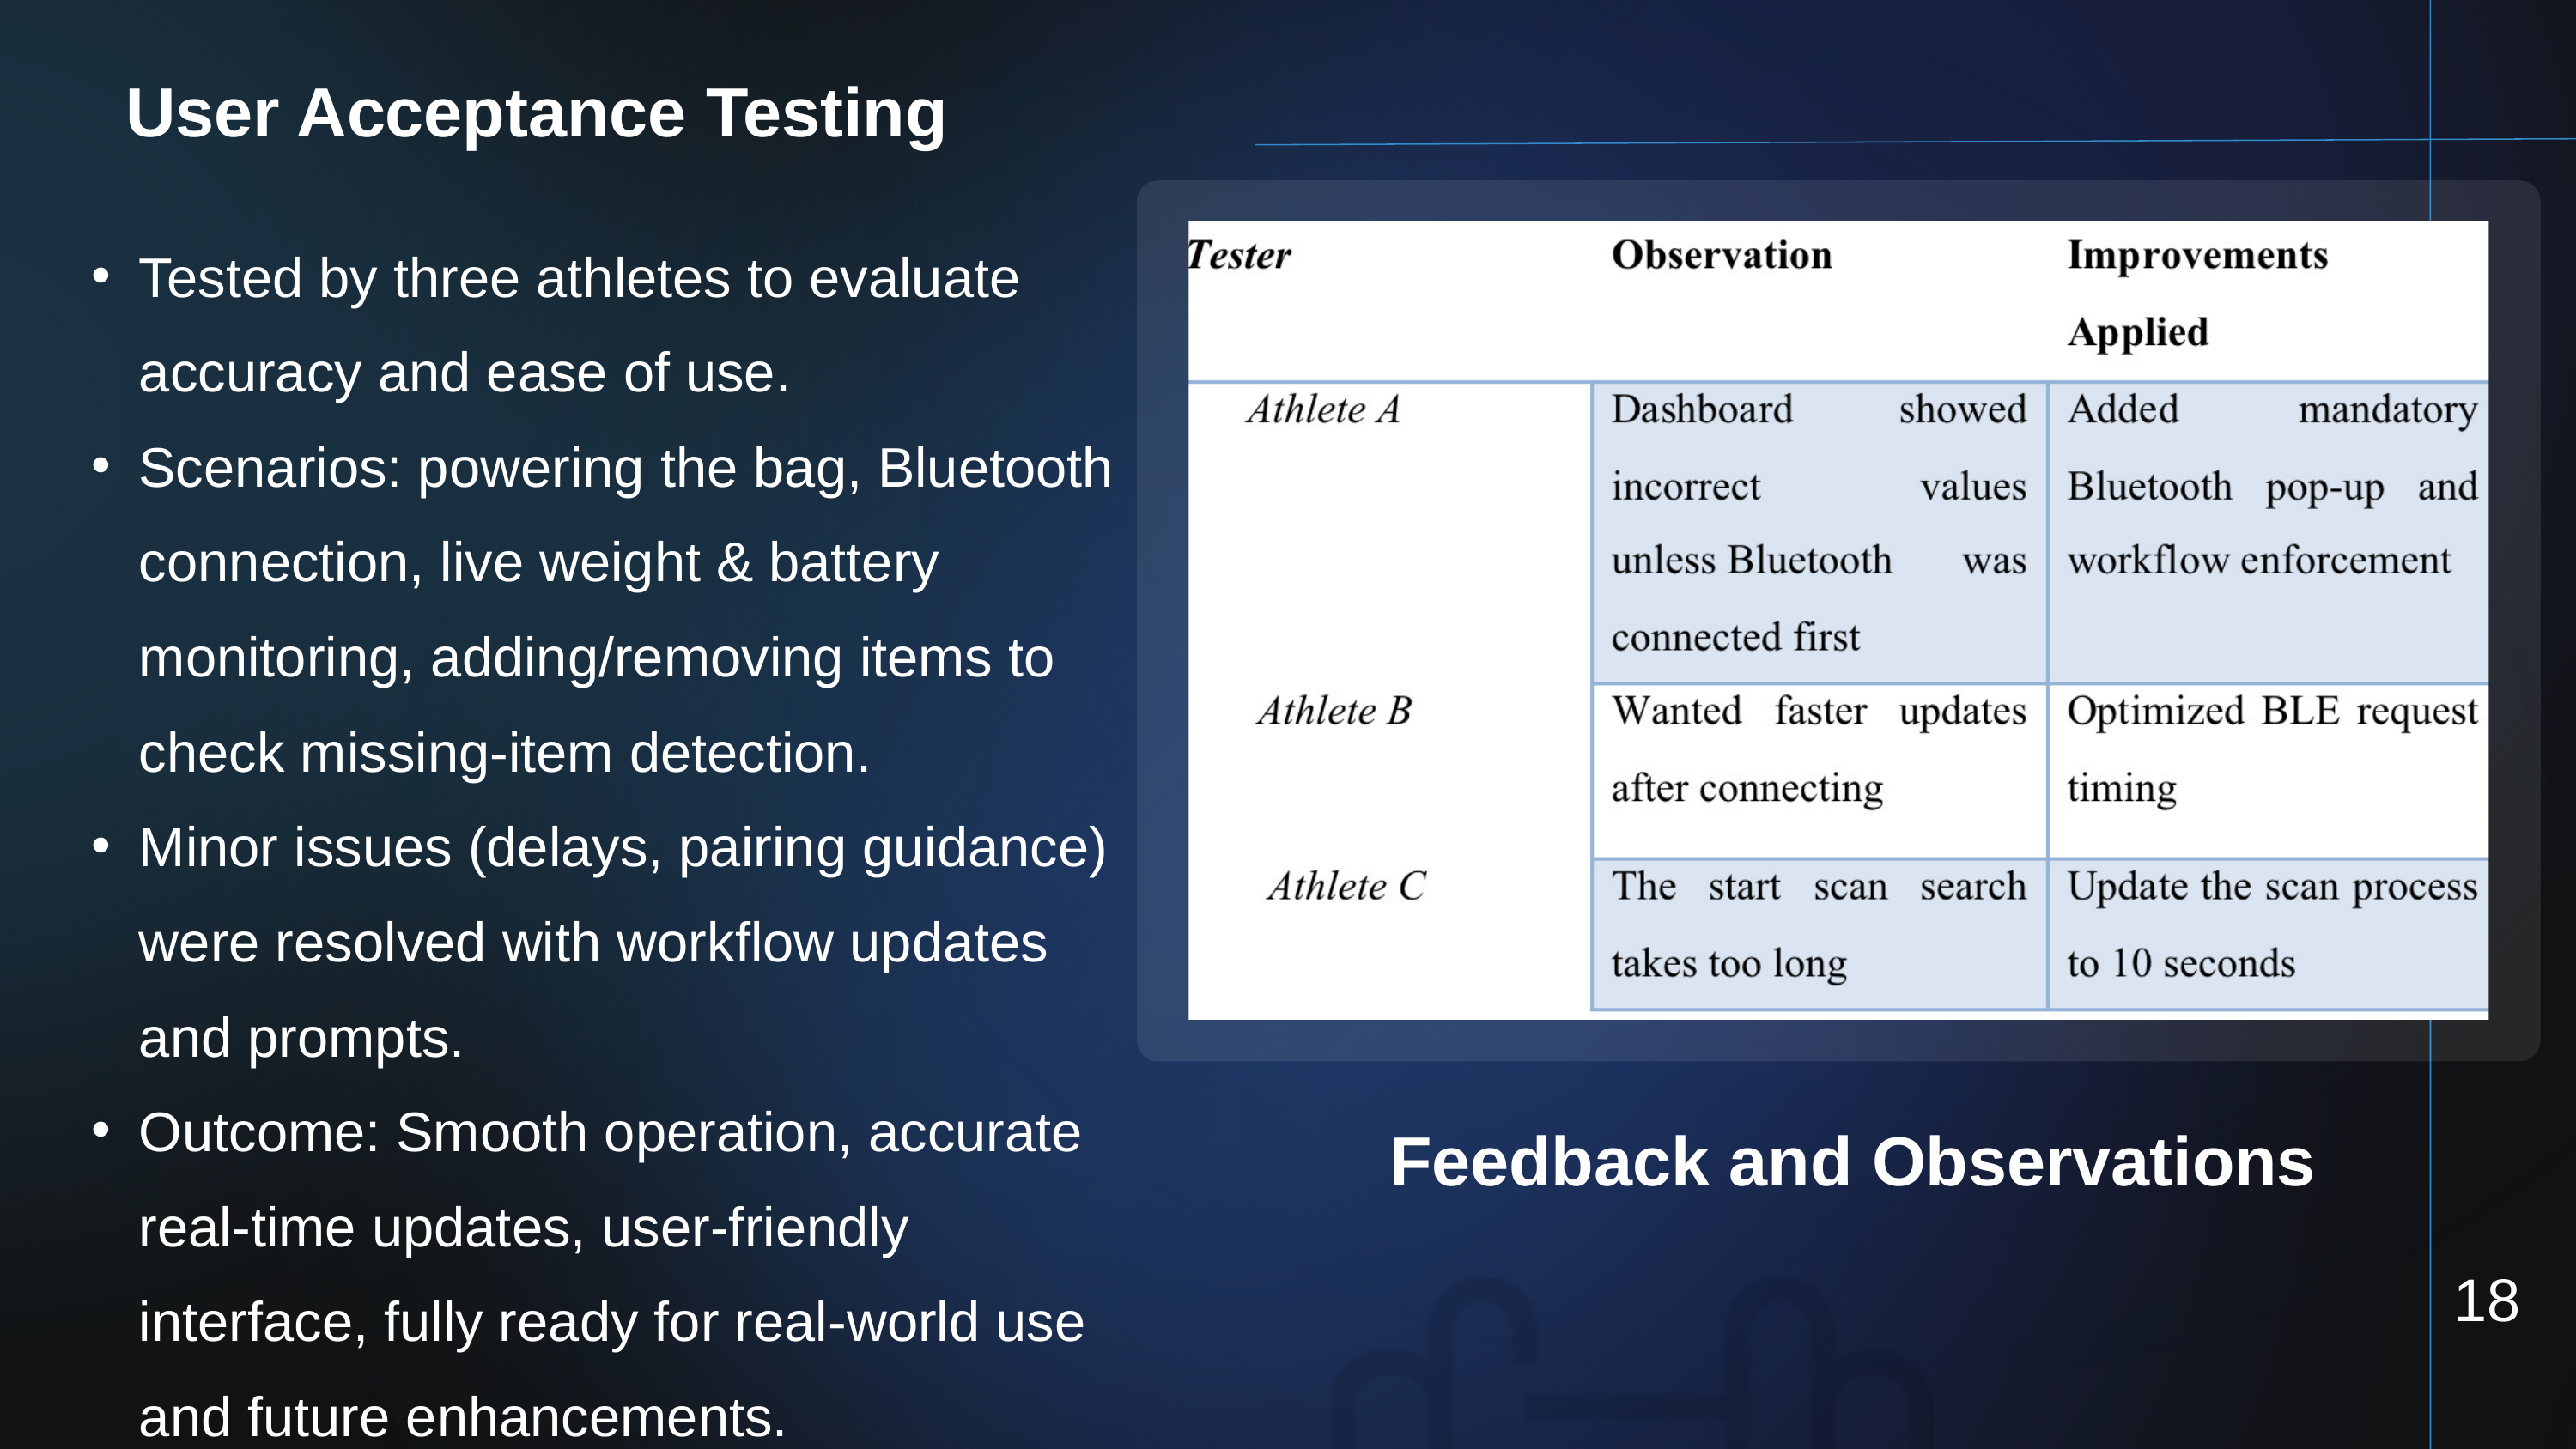

User Acceptance Testing

Tested by three athletes to evaluate accuracy and ease of use.
Scenarios: powering the bag, Bluetooth connection, live weight & battery monitoring, adding/removing items to check missing-item detection.
Minor issues (delays, pairing guidance) were resolved with workflow updates and prompts.
Outcome: Smooth operation, accurate real-time updates, user-friendly interface, fully ready for real-world use and future enhancements.

Feedback and Observations

18